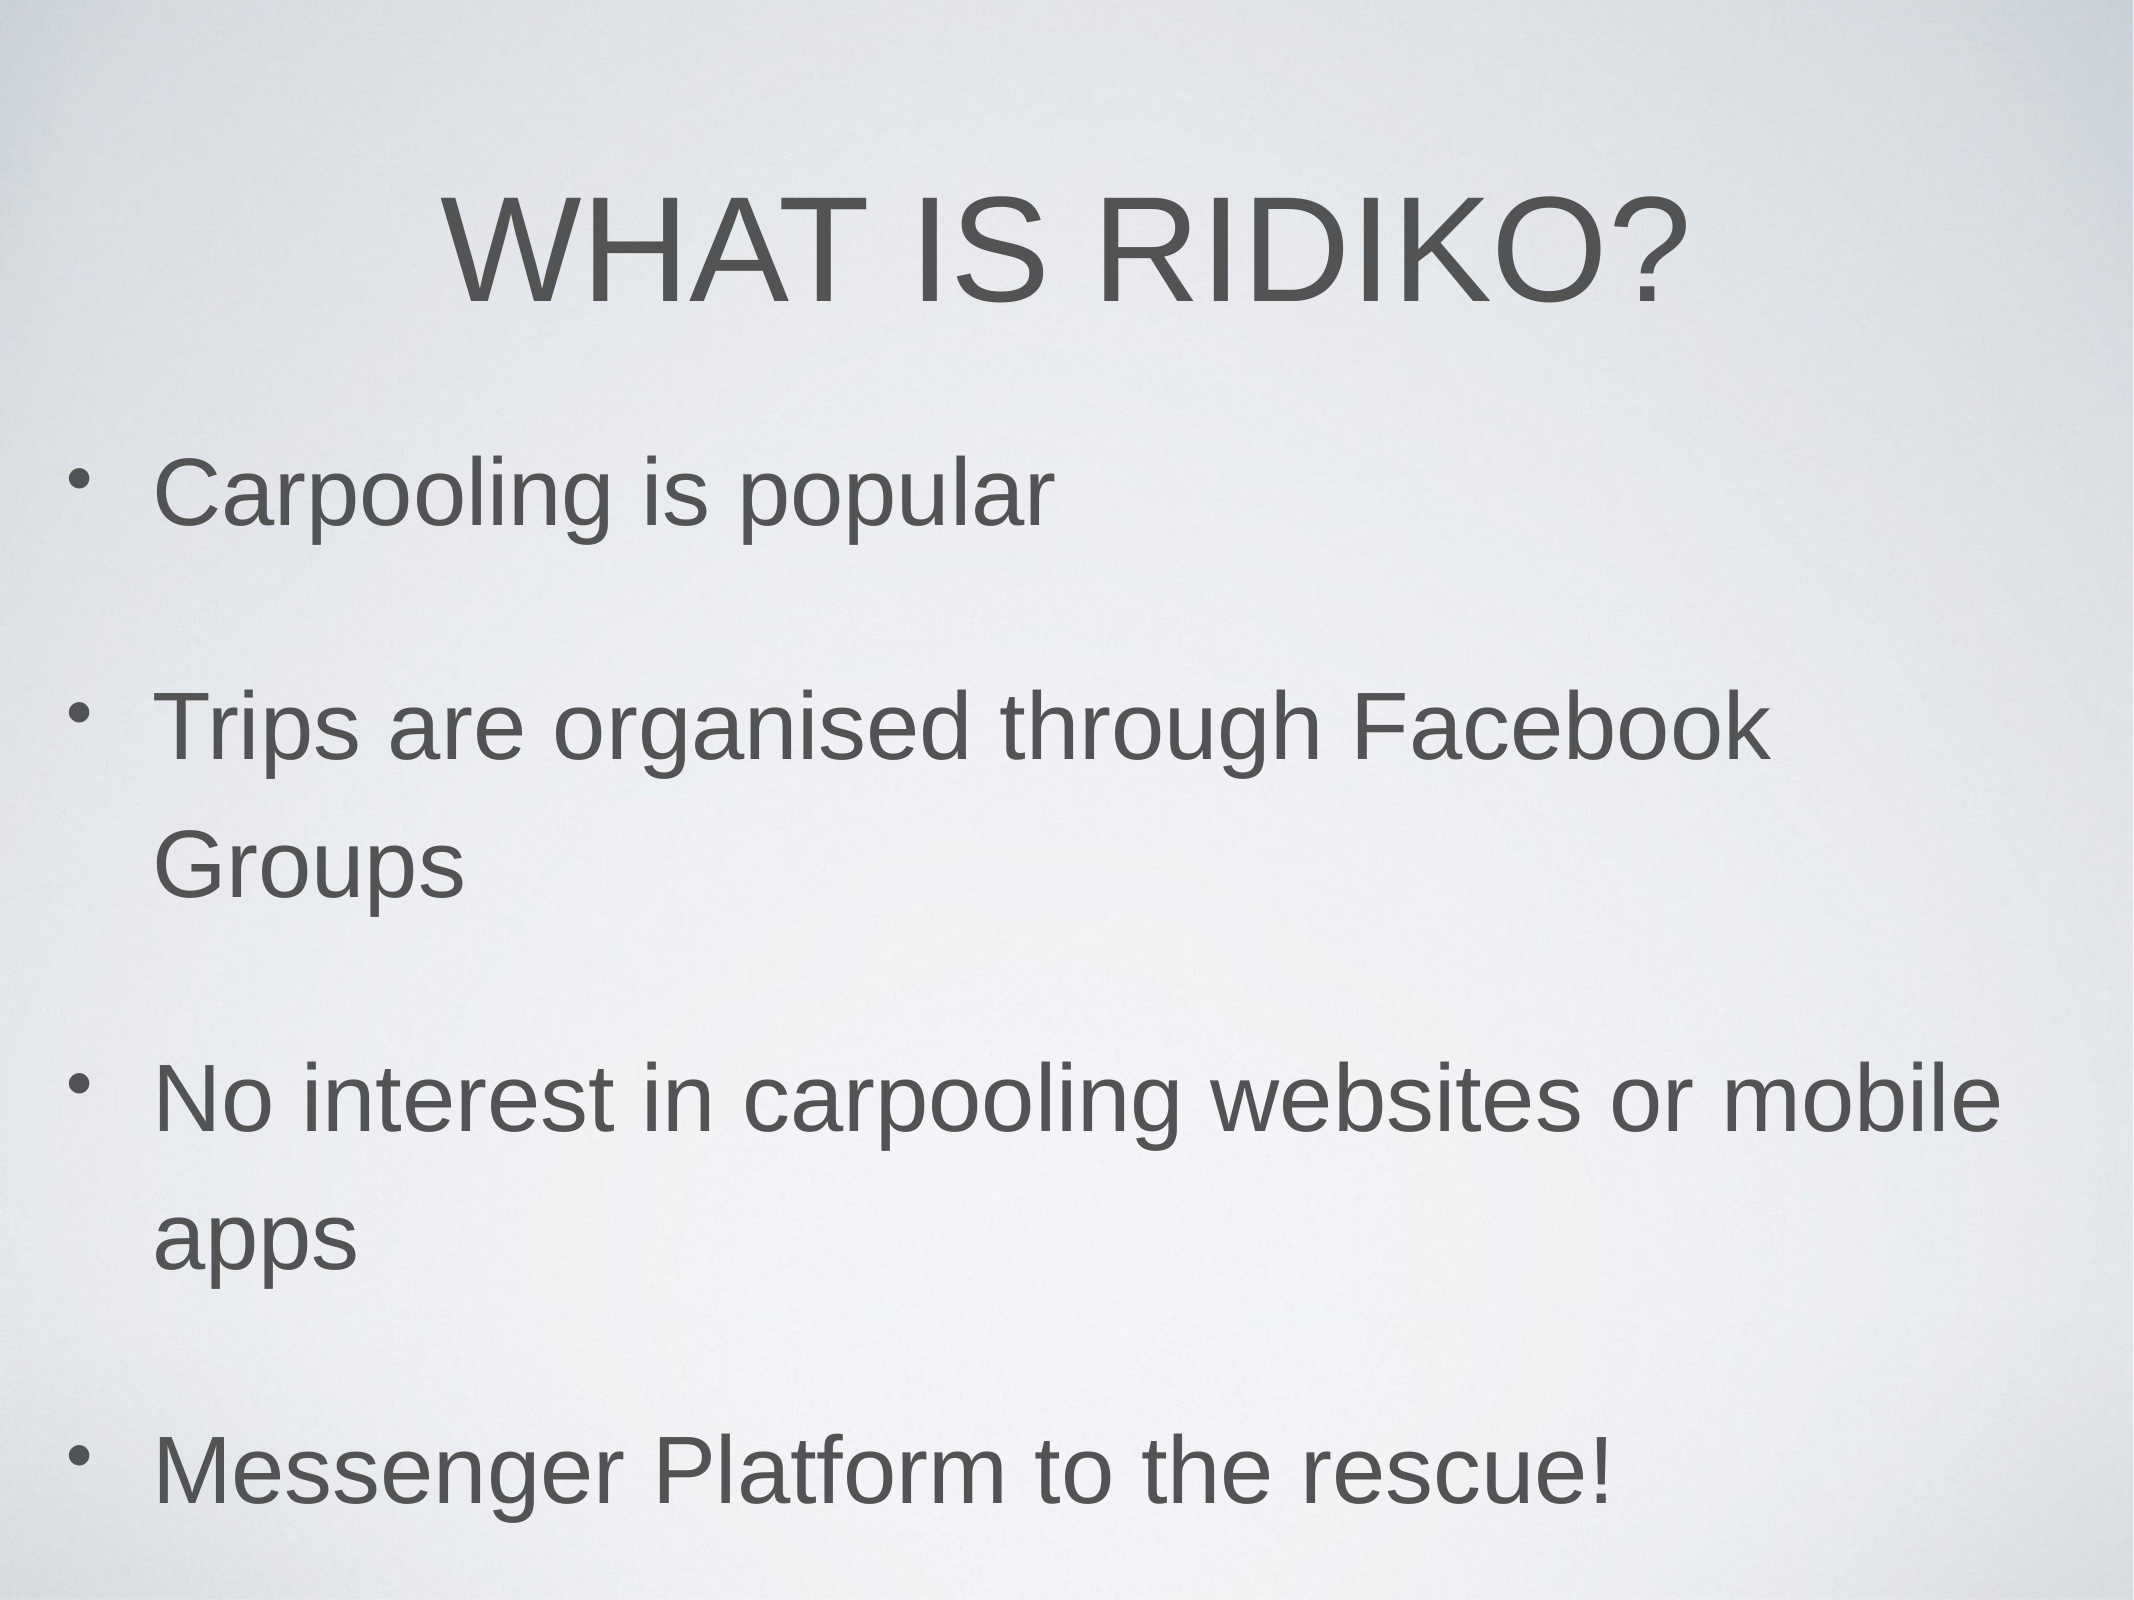

# What is Ridiko?
Carpooling is popular
Trips are organised through Facebook Groups
No interest in carpooling websites or mobile apps
Messenger Platform to the rescue!